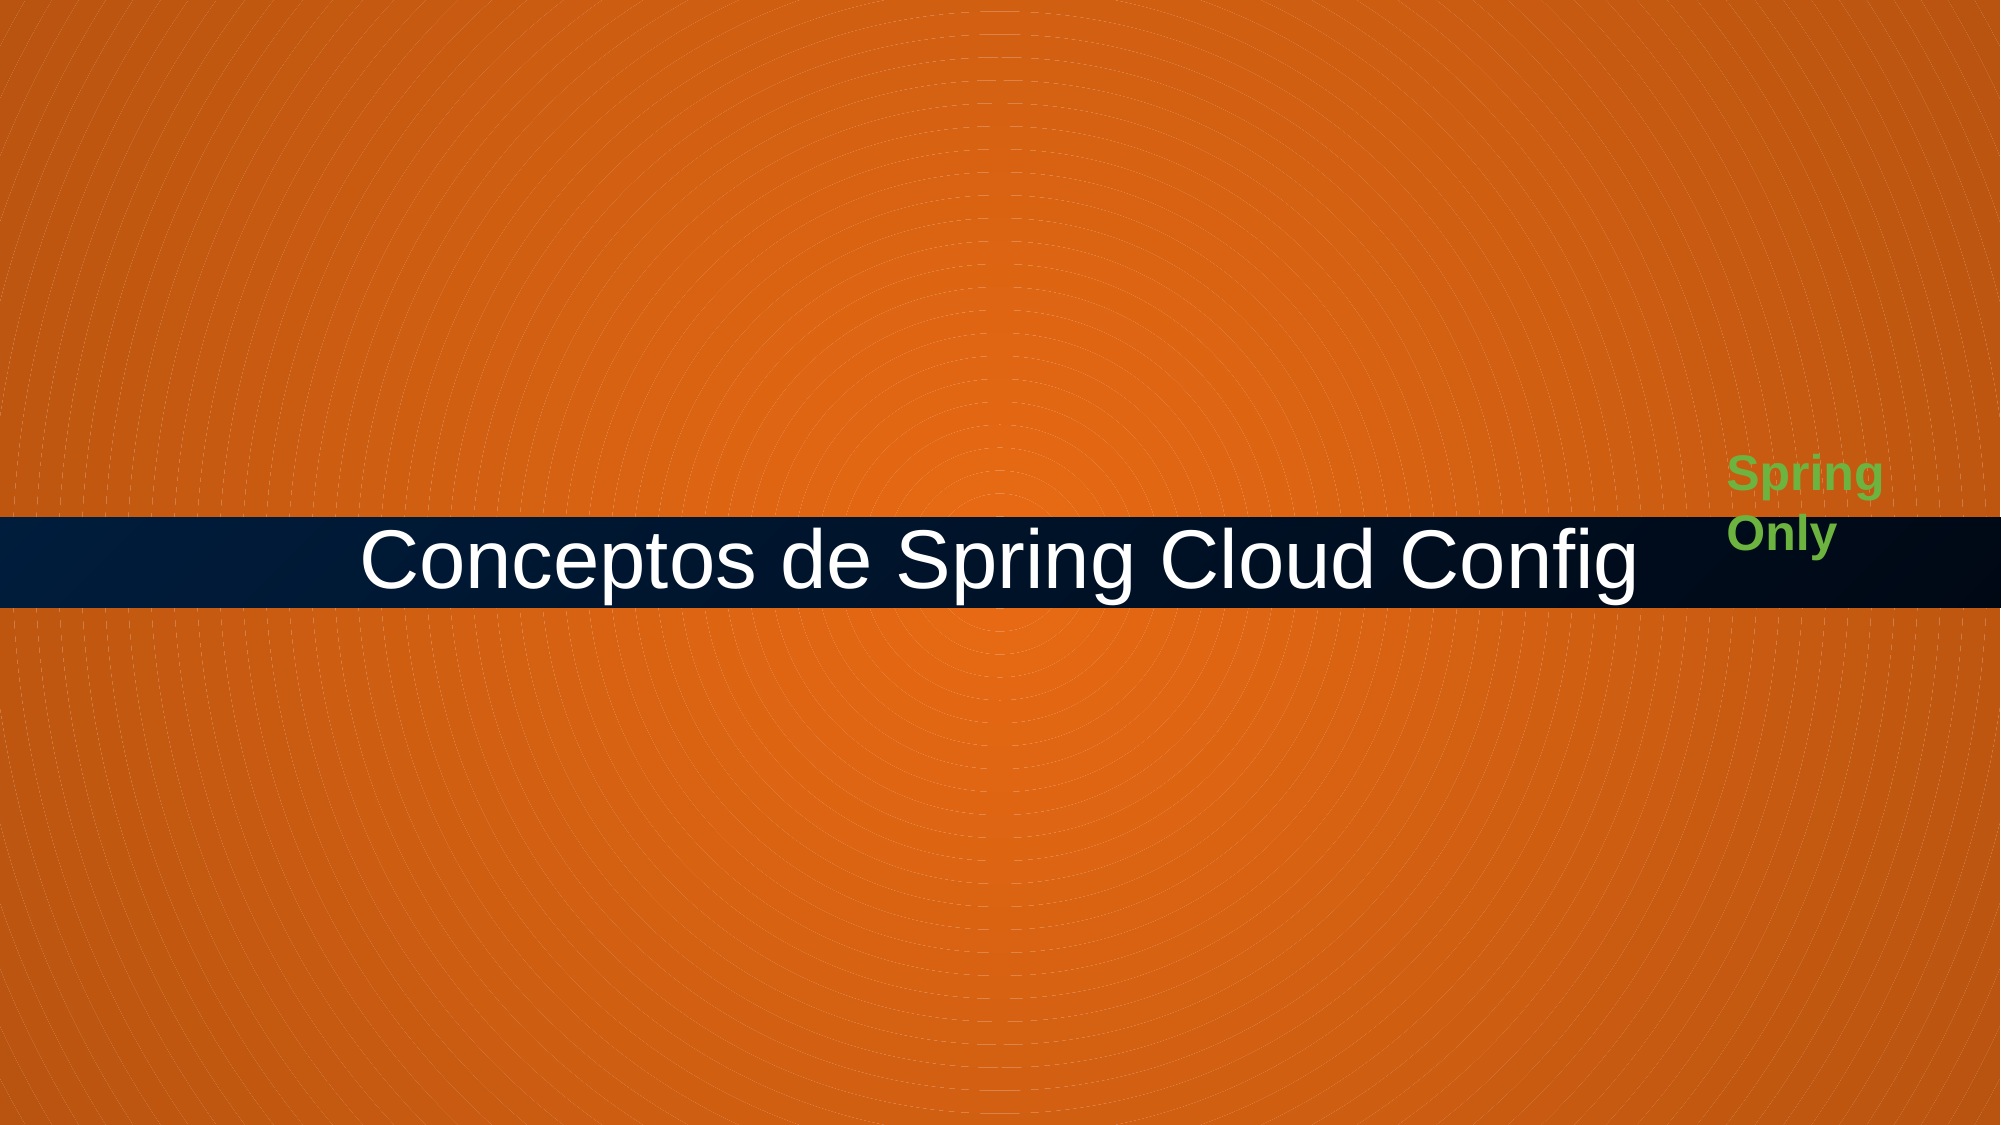

Spring Only
# Conceptos de Spring Cloud Config